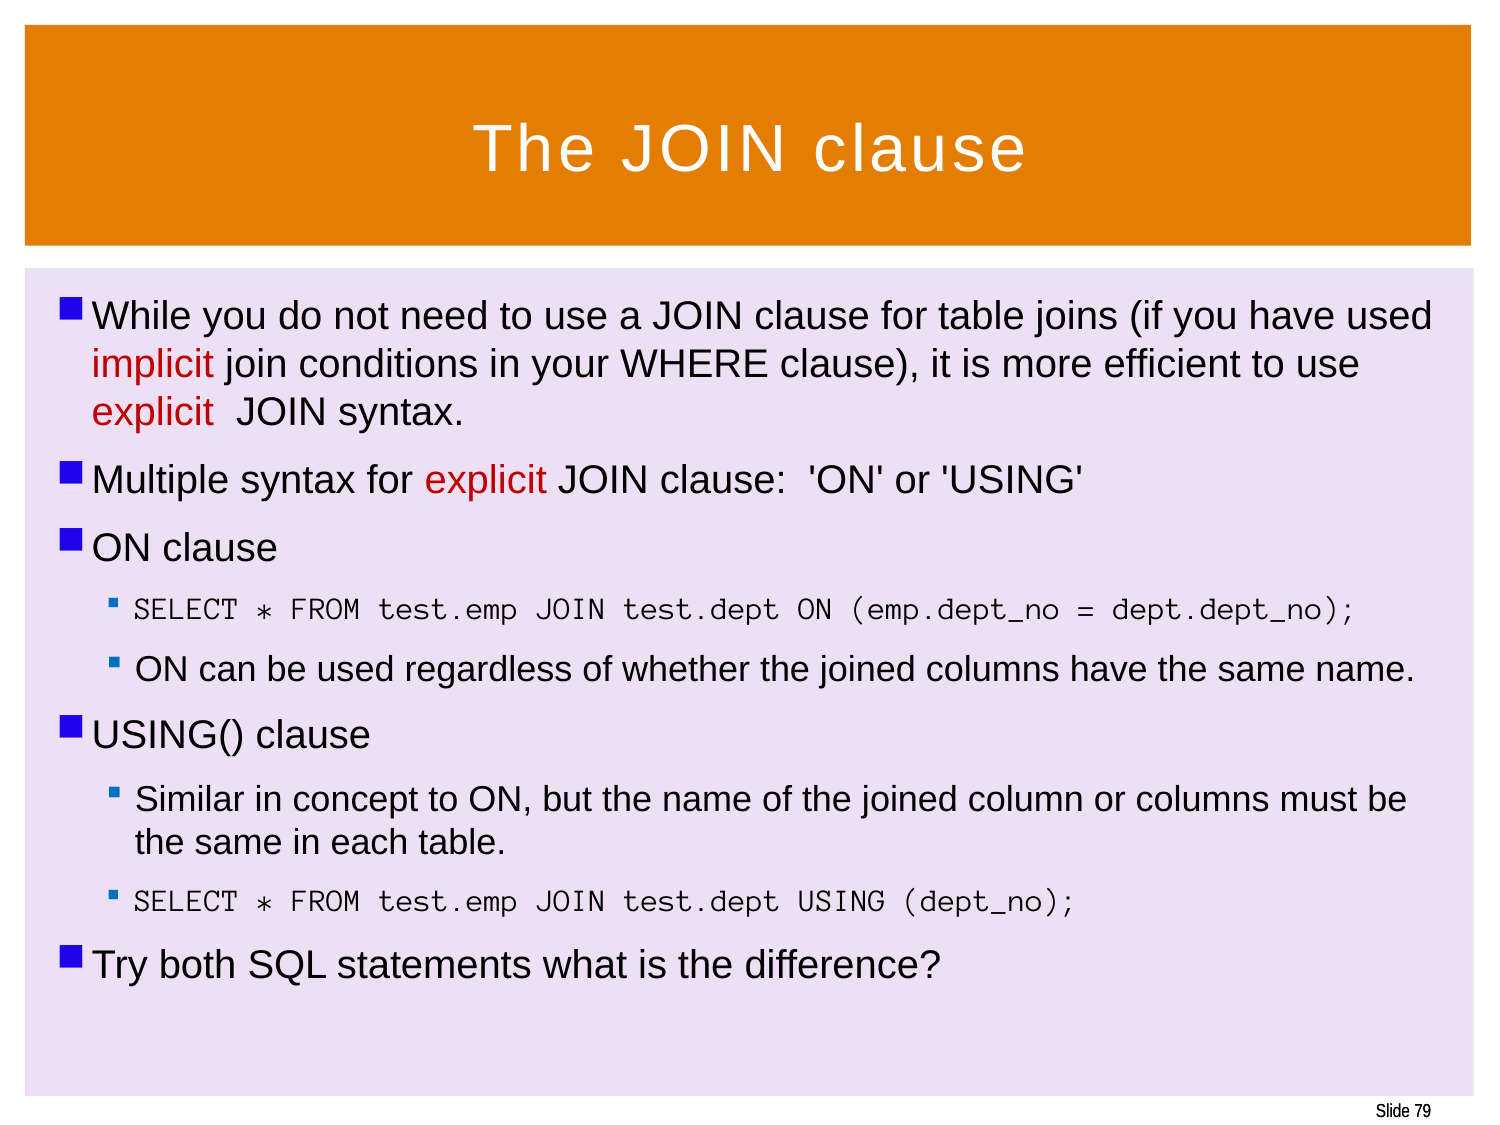

# The JOIN clause
While you do not need to use a JOIN clause for table joins (if you have used implicit join conditions in your WHERE clause), it is more efficient to use explicit  JOIN syntax.
Multiple syntax for explicit JOIN clause:  'ON' or 'USING'
ON clause
SELECT * FROM test.emp JOIN test.dept ON (emp.dept_no = dept.dept_no);
ON can be used regardless of whether the joined columns have the same name.
USING() clause
Similar in concept to ON, but the name of the joined column or columns must be the same in each table.
SELECT * FROM test.emp JOIN test.dept USING (dept_no);
Try both SQL statements what is the difference?